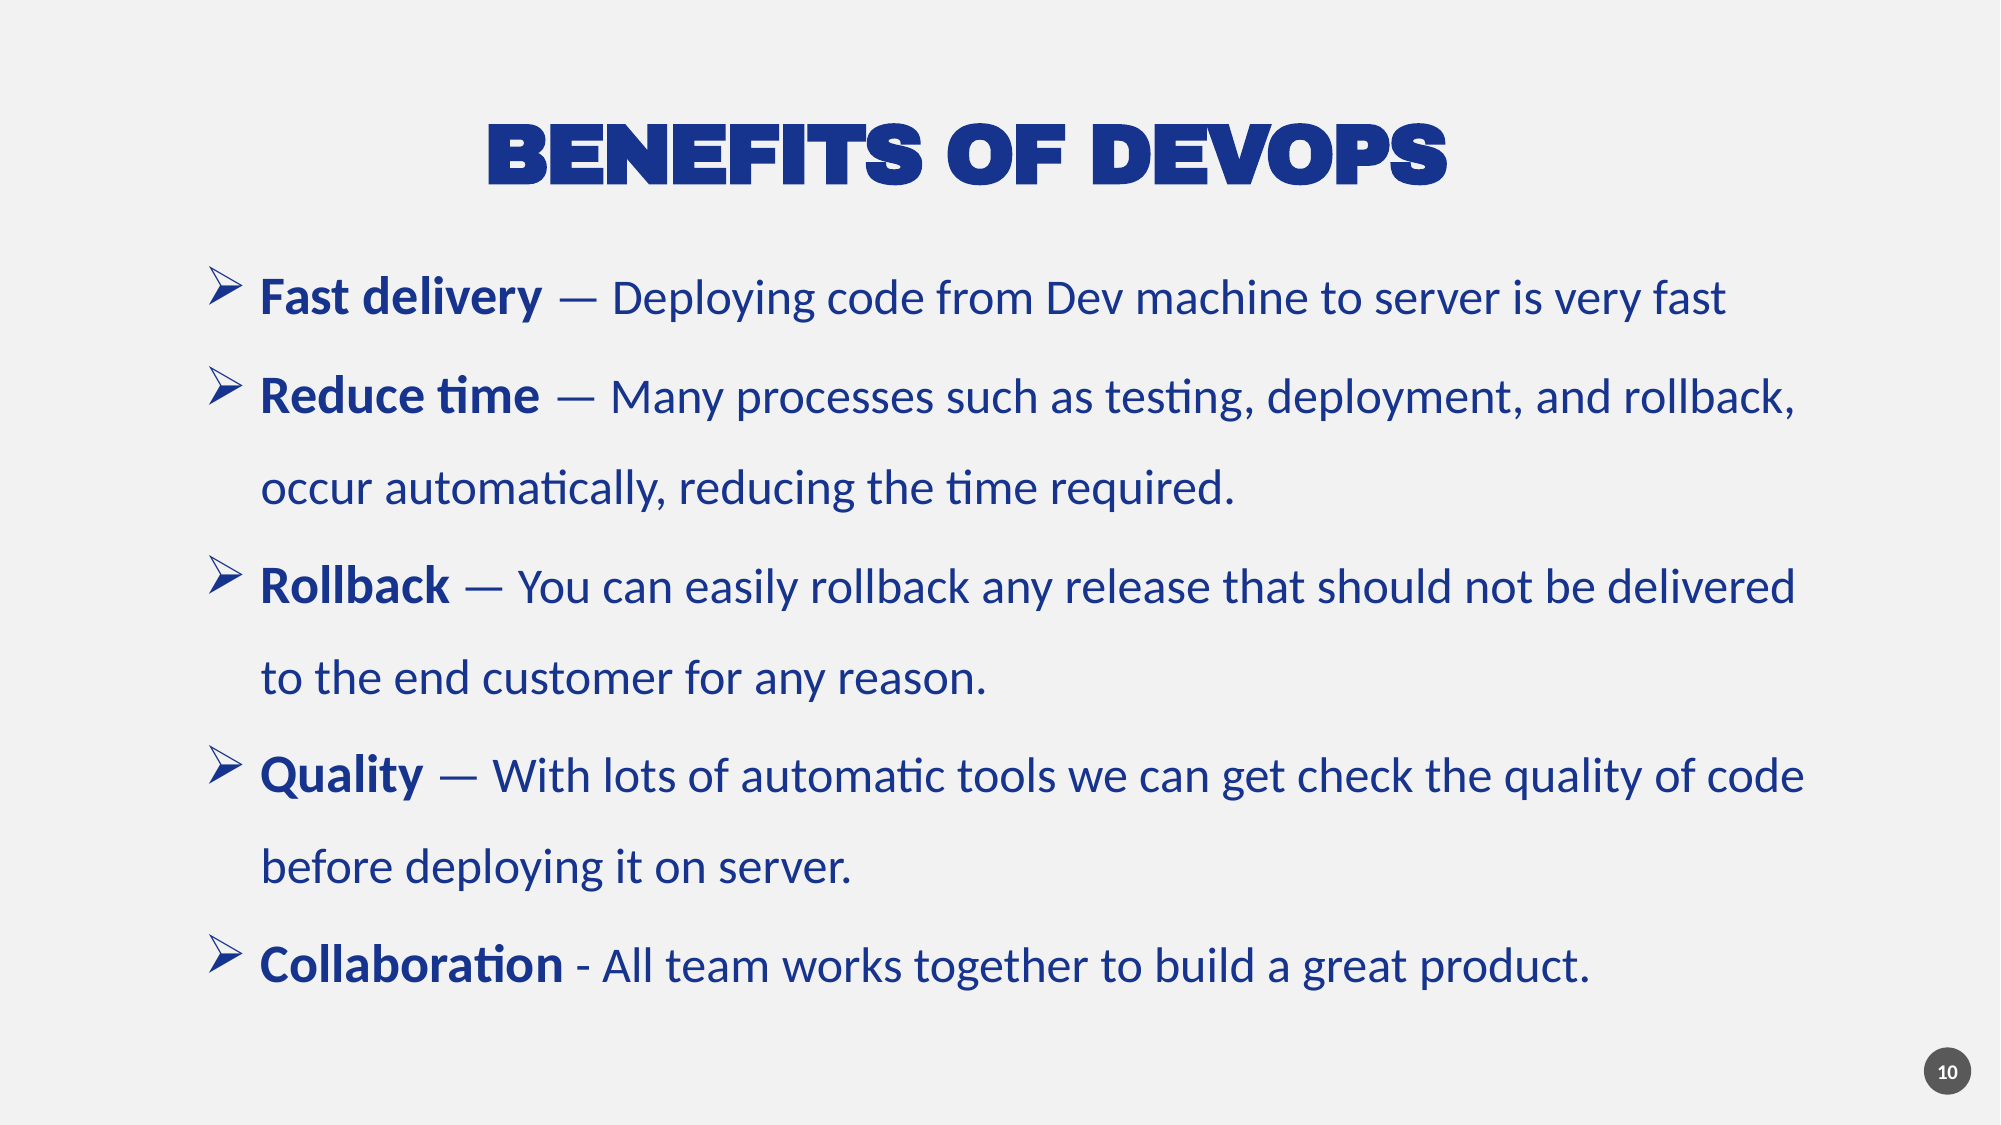

BENEFITS OF DEVOPS
Fast delivery — Deploying code from Dev machine to server is very fast
Reduce time — Many processes such as testing, deployment, and rollback, occur automatically, reducing the time required.
Rollback — You can easily rollback any release that should not be delivered to the end customer for any reason.
Quality — With lots of automatic tools we can get check the quality of code before deploying it on server.
Collaboration - All team works together to build a great product.
10